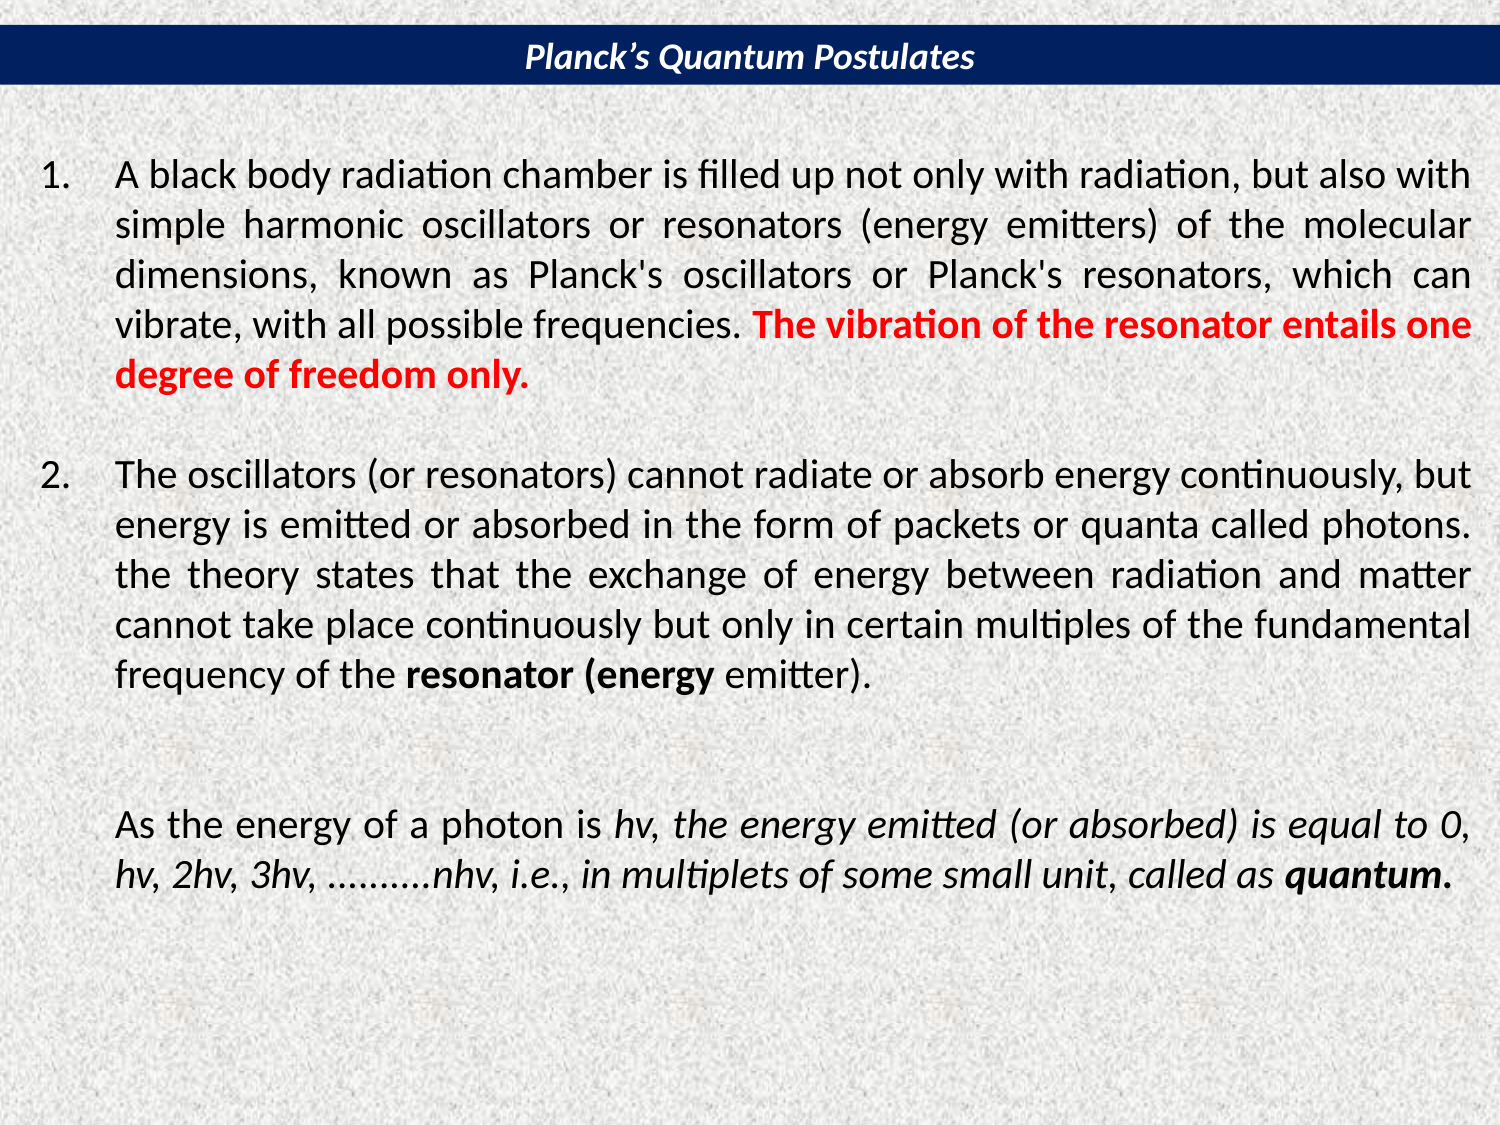

Planck’s Quantum Postulates
A black body radiation chamber is filled up not only with radiation, but also with simple harmonic oscillators or resonators (energy emitters) of the molecular dimensions, known as Planck's oscillators or Planck's resonators, which can vibrate, with all possible frequencies. The vibration of the resonator entails one degree of freedom only.

The oscillators (or resonators) cannot radiate or absorb energy continuously, but energy is emitted or absorbed in the form of packets or quanta called photons. the theory states that the exchange of energy between radiation and matter cannot take place continuously but only in certain multiples of the fundamental frequency of the resonator (energy emitter).

	As the energy of a photon is hv, the energy emitted (or absorbed) is equal to 0, hv, 2hv, 3hv, ..........nhv, i.e., in multiplets of some small unit, called as quantum.